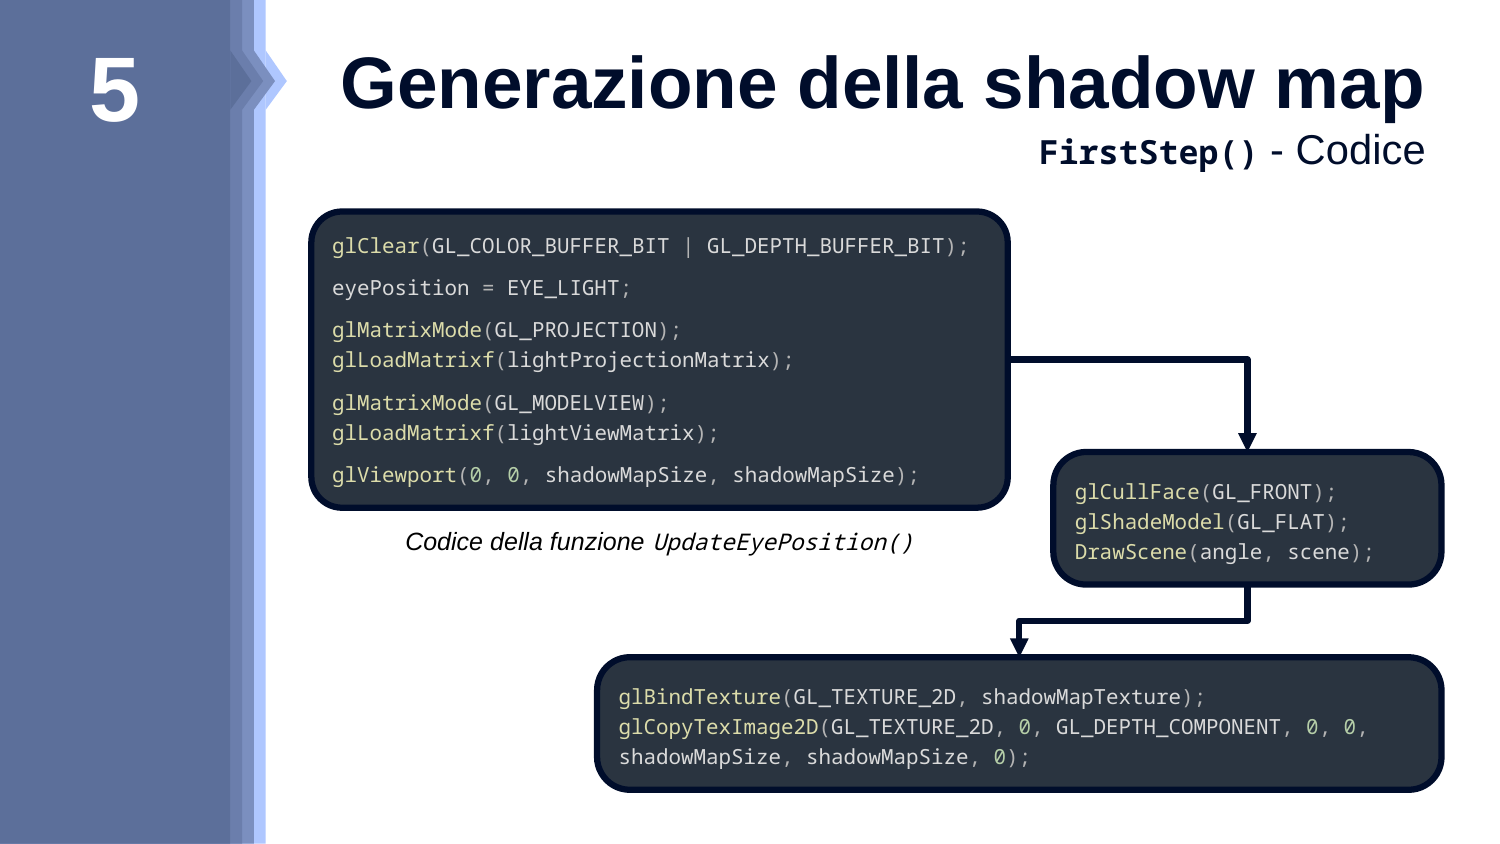

8

7

6

5

4

# Generazione della shadow map FirstStep() - Codice
glClear(GL_COLOR_BUFFER_BIT | GL_DEPTH_BUFFER_BIT);
eyePosition = EYE_LIGHT;
glMatrixMode(GL_PROJECTION);
glLoadMatrixf(lightProjectionMatrix);
glMatrixMode(GL_MODELVIEW);
glLoadMatrixf(lightViewMatrix);
glViewport(0, 0, shadowMapSize, shadowMapSize);
glCullFace(GL_FRONT);
glShadeModel(GL_FLAT);
DrawScene(angle, scene);
Codice della funzione UpdateEyePosition()
glBindTexture(GL_TEXTURE_2D, shadowMapTexture);
glCopyTexImage2D(GL_TEXTURE_2D, 0, GL_DEPTH_COMPONENT, 0, 0, shadowMapSize, shadowMapSize, 0);